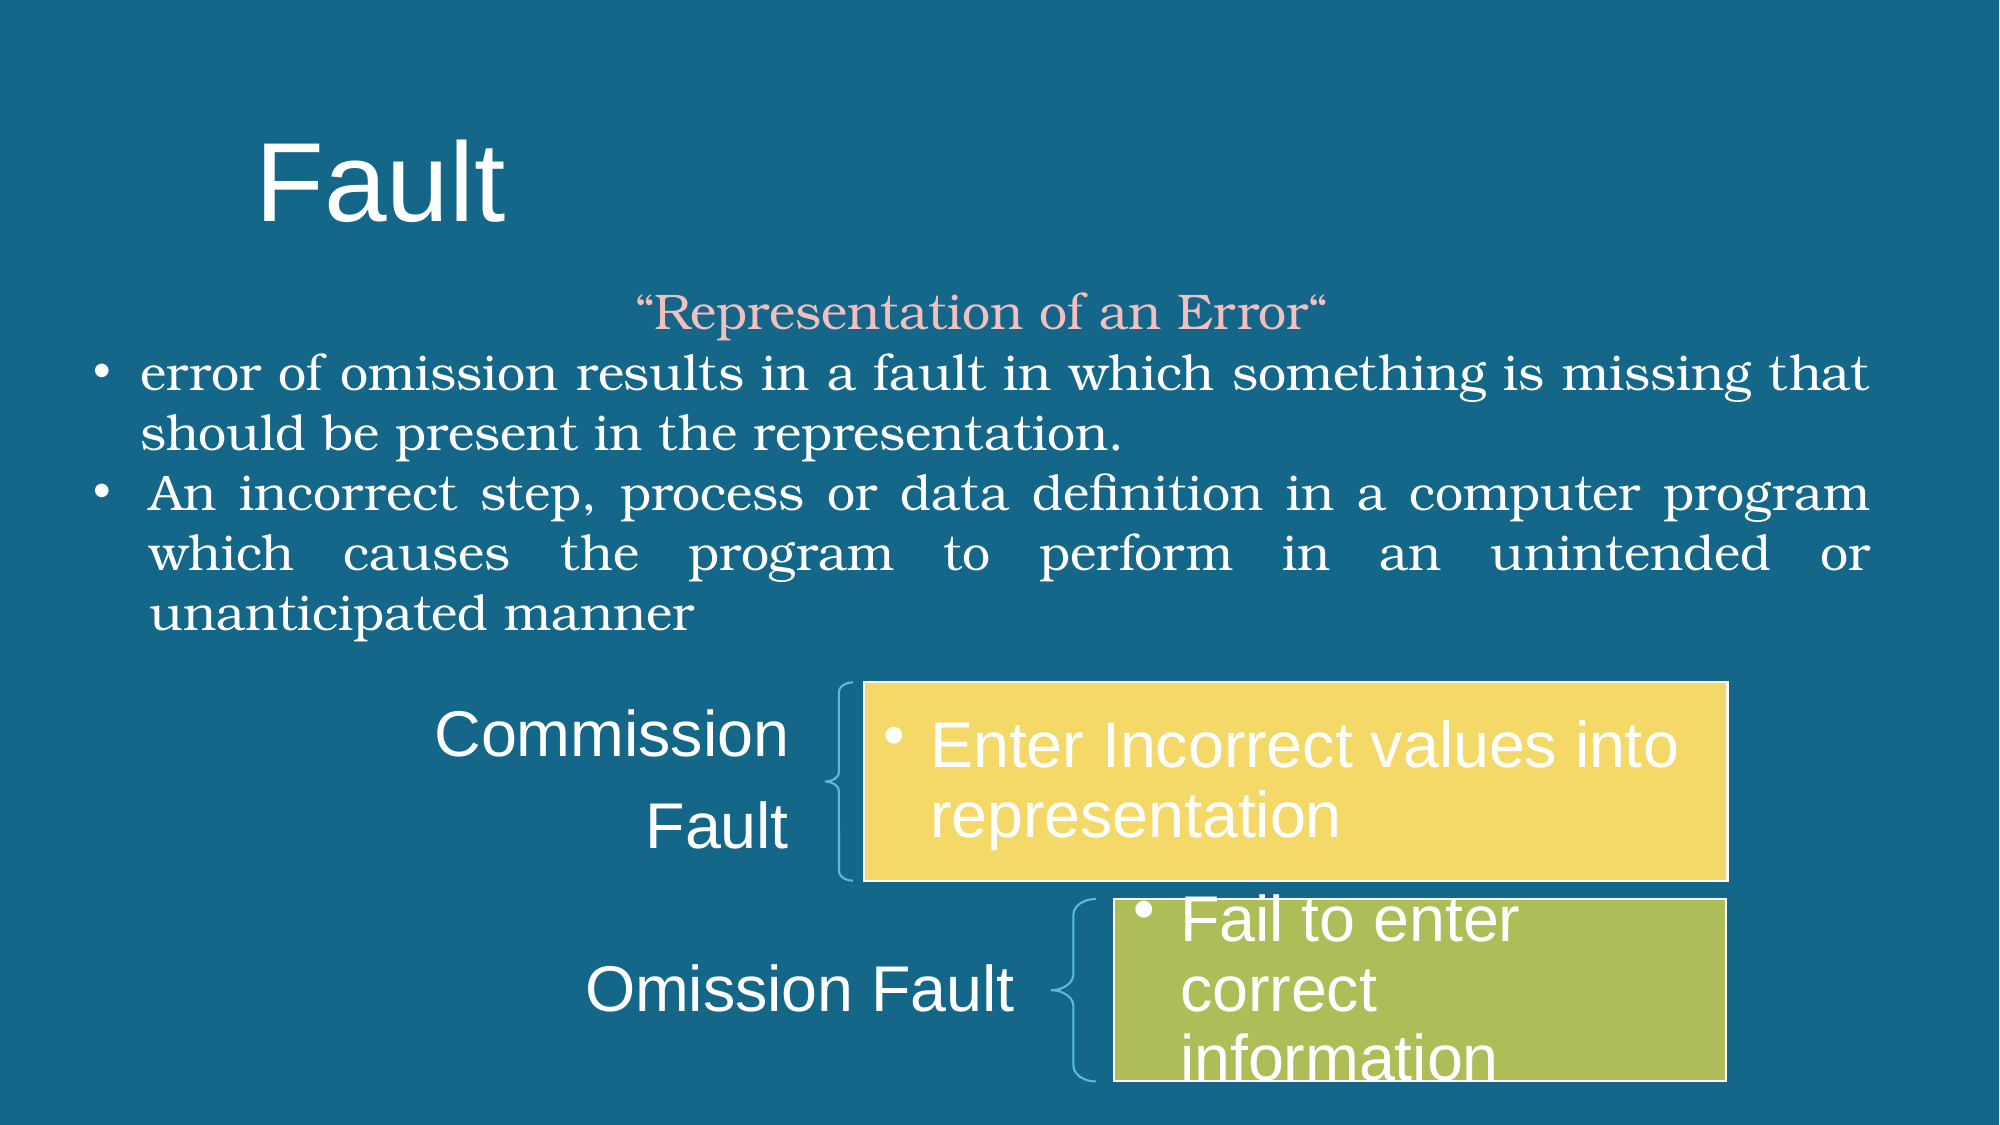

Fault
“Representation of an Error“
error of omission results in a fault in which something is missing that should be present in the representation.
An incorrect step, process or data definition in a computer program which causes the program to perform in an unintended or unanticipated manner
Commission
Fault
Enter Incorrect values into representation
Omission Fault
Fail to enter correct information